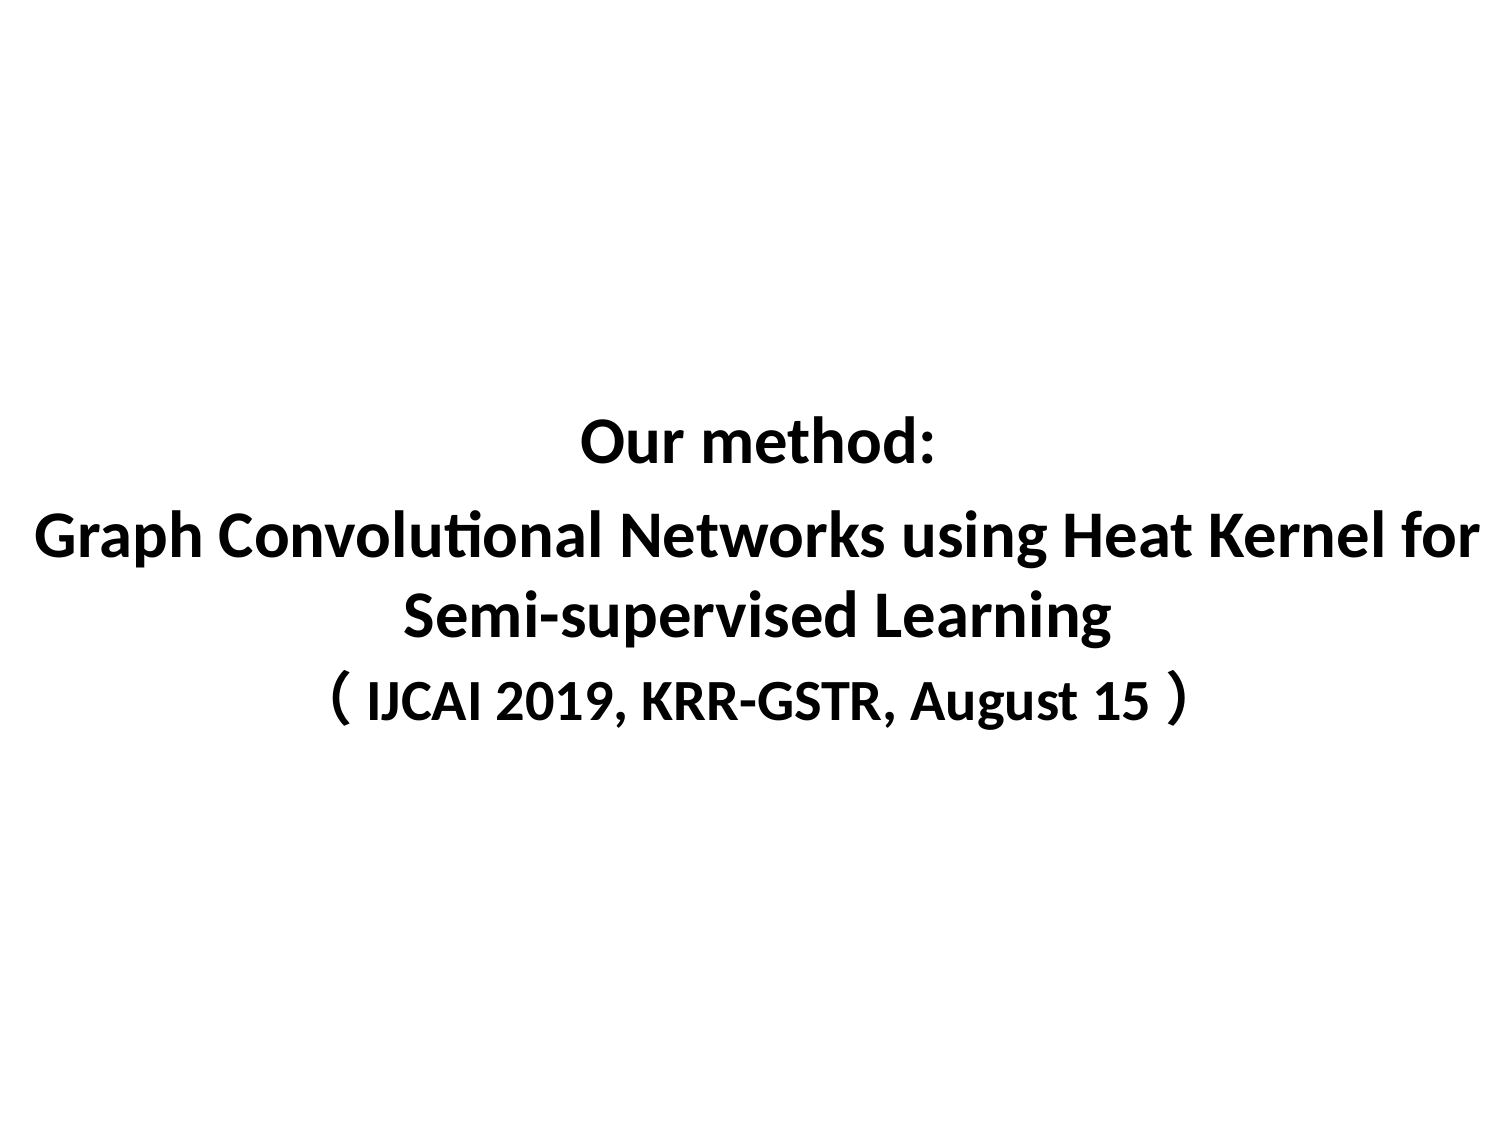

Our method:
Graph Convolutional Networks using Heat Kernel for Semi-supervised Learning
（IJCAI 2019, KRR-GSTR, August 15）